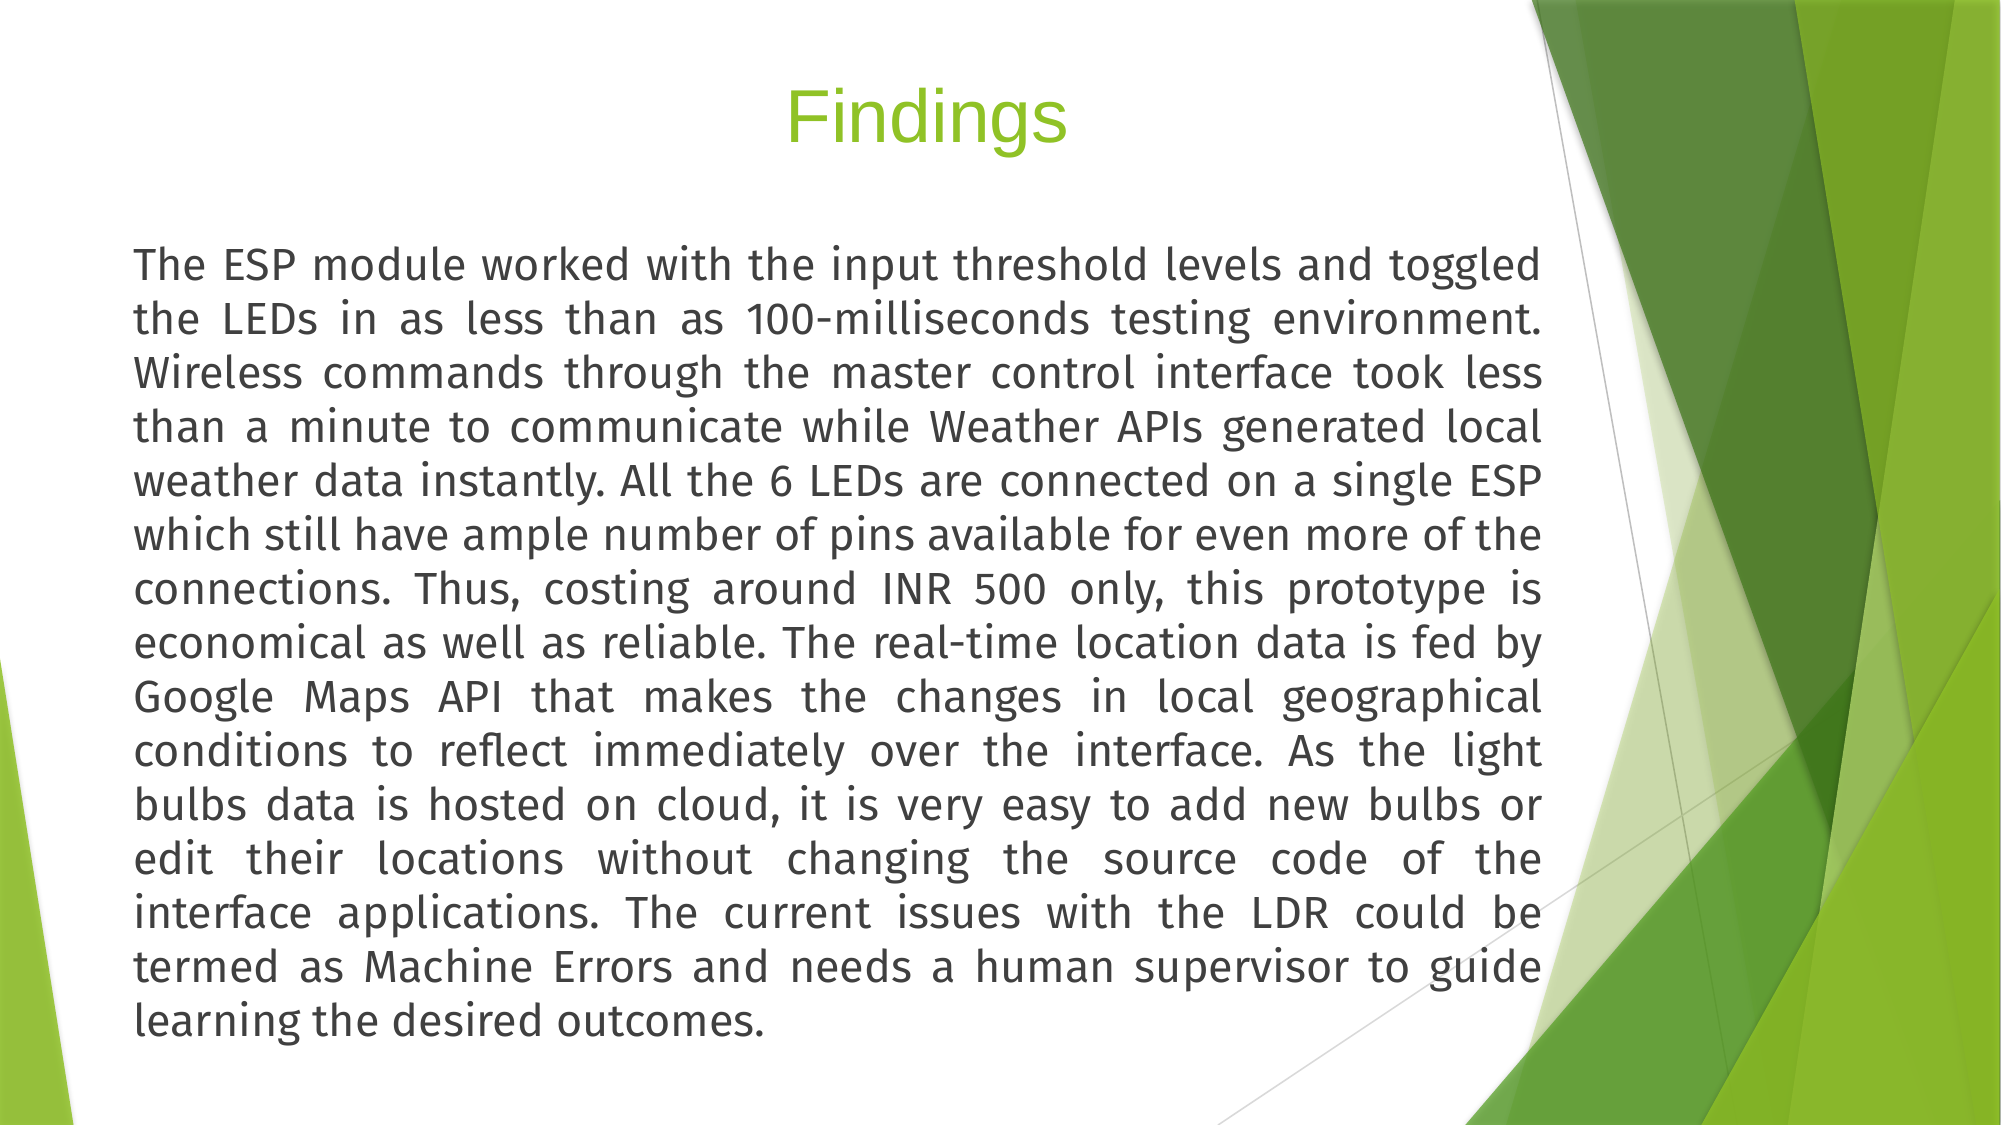

# Findings
The ESP module worked with the input threshold levels and toggled the LEDs in as less than as 100-milliseconds testing environment. Wireless commands through the master control interface took less than a minute to communicate while Weather APIs generated local weather data instantly. All the 6 LEDs are connected on a single ESP which still have ample number of pins available for even more of the connections. Thus, costing around INR 500 only, this prototype is economical as well as reliable. The real-time location data is fed by Google Maps API that makes the changes in local geographical conditions to reflect immediately over the interface. As the light bulbs data is hosted on cloud, it is very easy to add new bulbs or edit their locations without changing the source code of the interface applications. The current issues with the LDR could be termed as Machine Errors and needs a human supervisor to guide learning the desired outcomes.